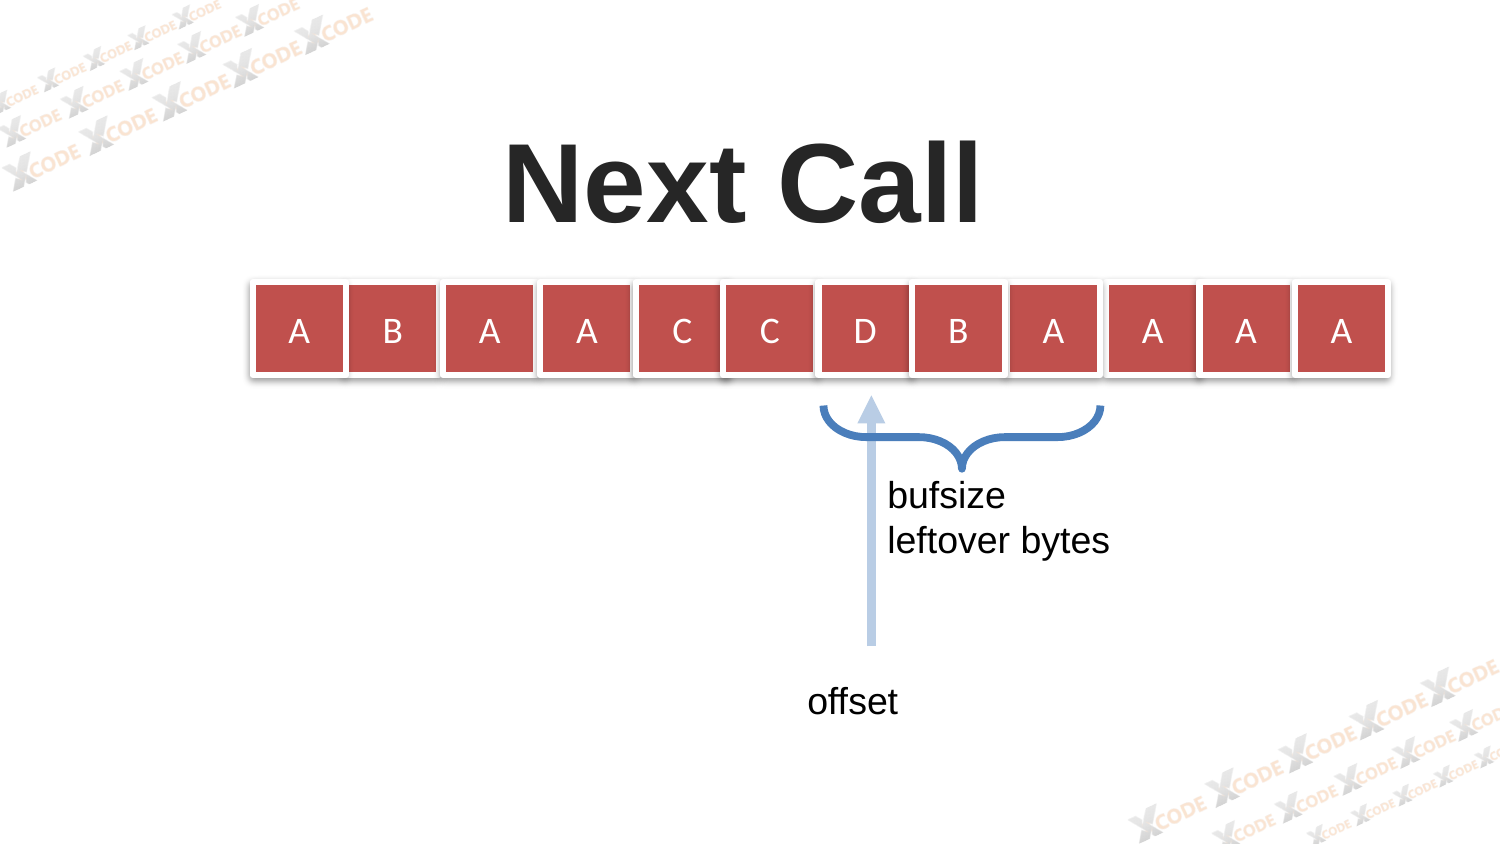

Next Call
A
A
A
B
A
A
C
C
D
B
A
A

bufsize
leftover bytes
offset